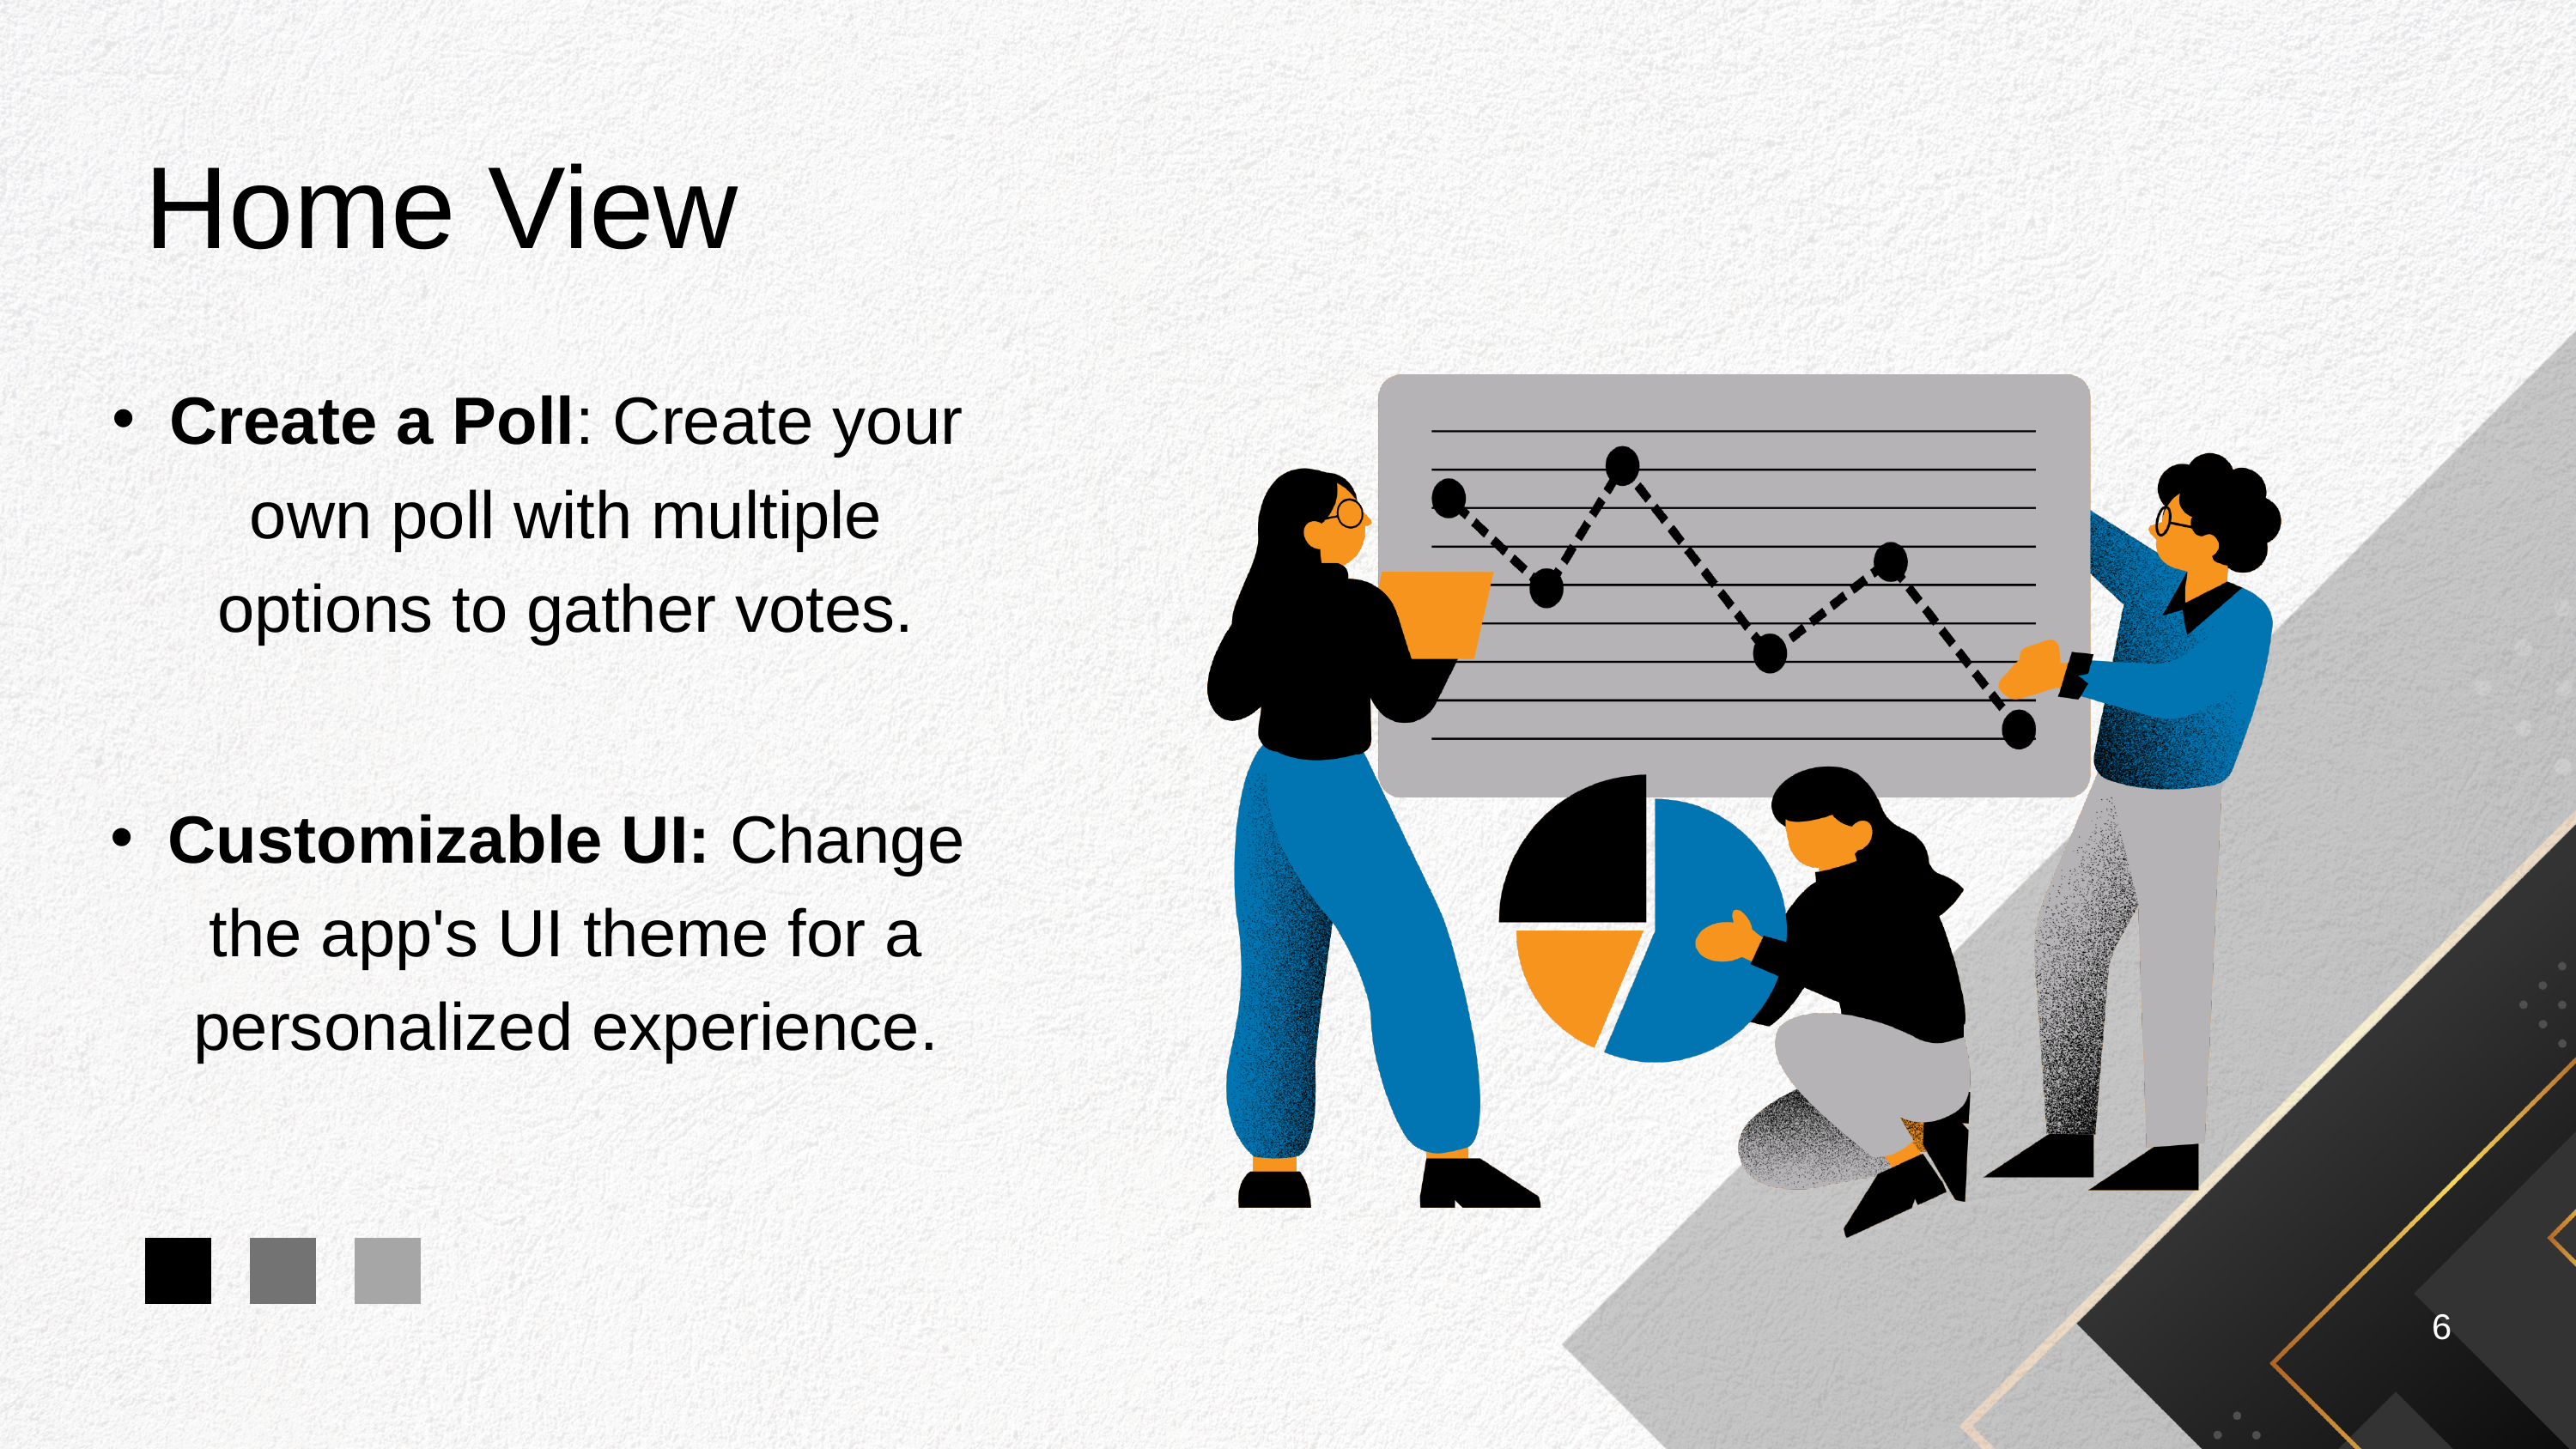

Home View

Create a Poll: Create your own poll with multiple options to gather votes.

Customizable UI: Change the app's UI theme for a personalized experience.

6